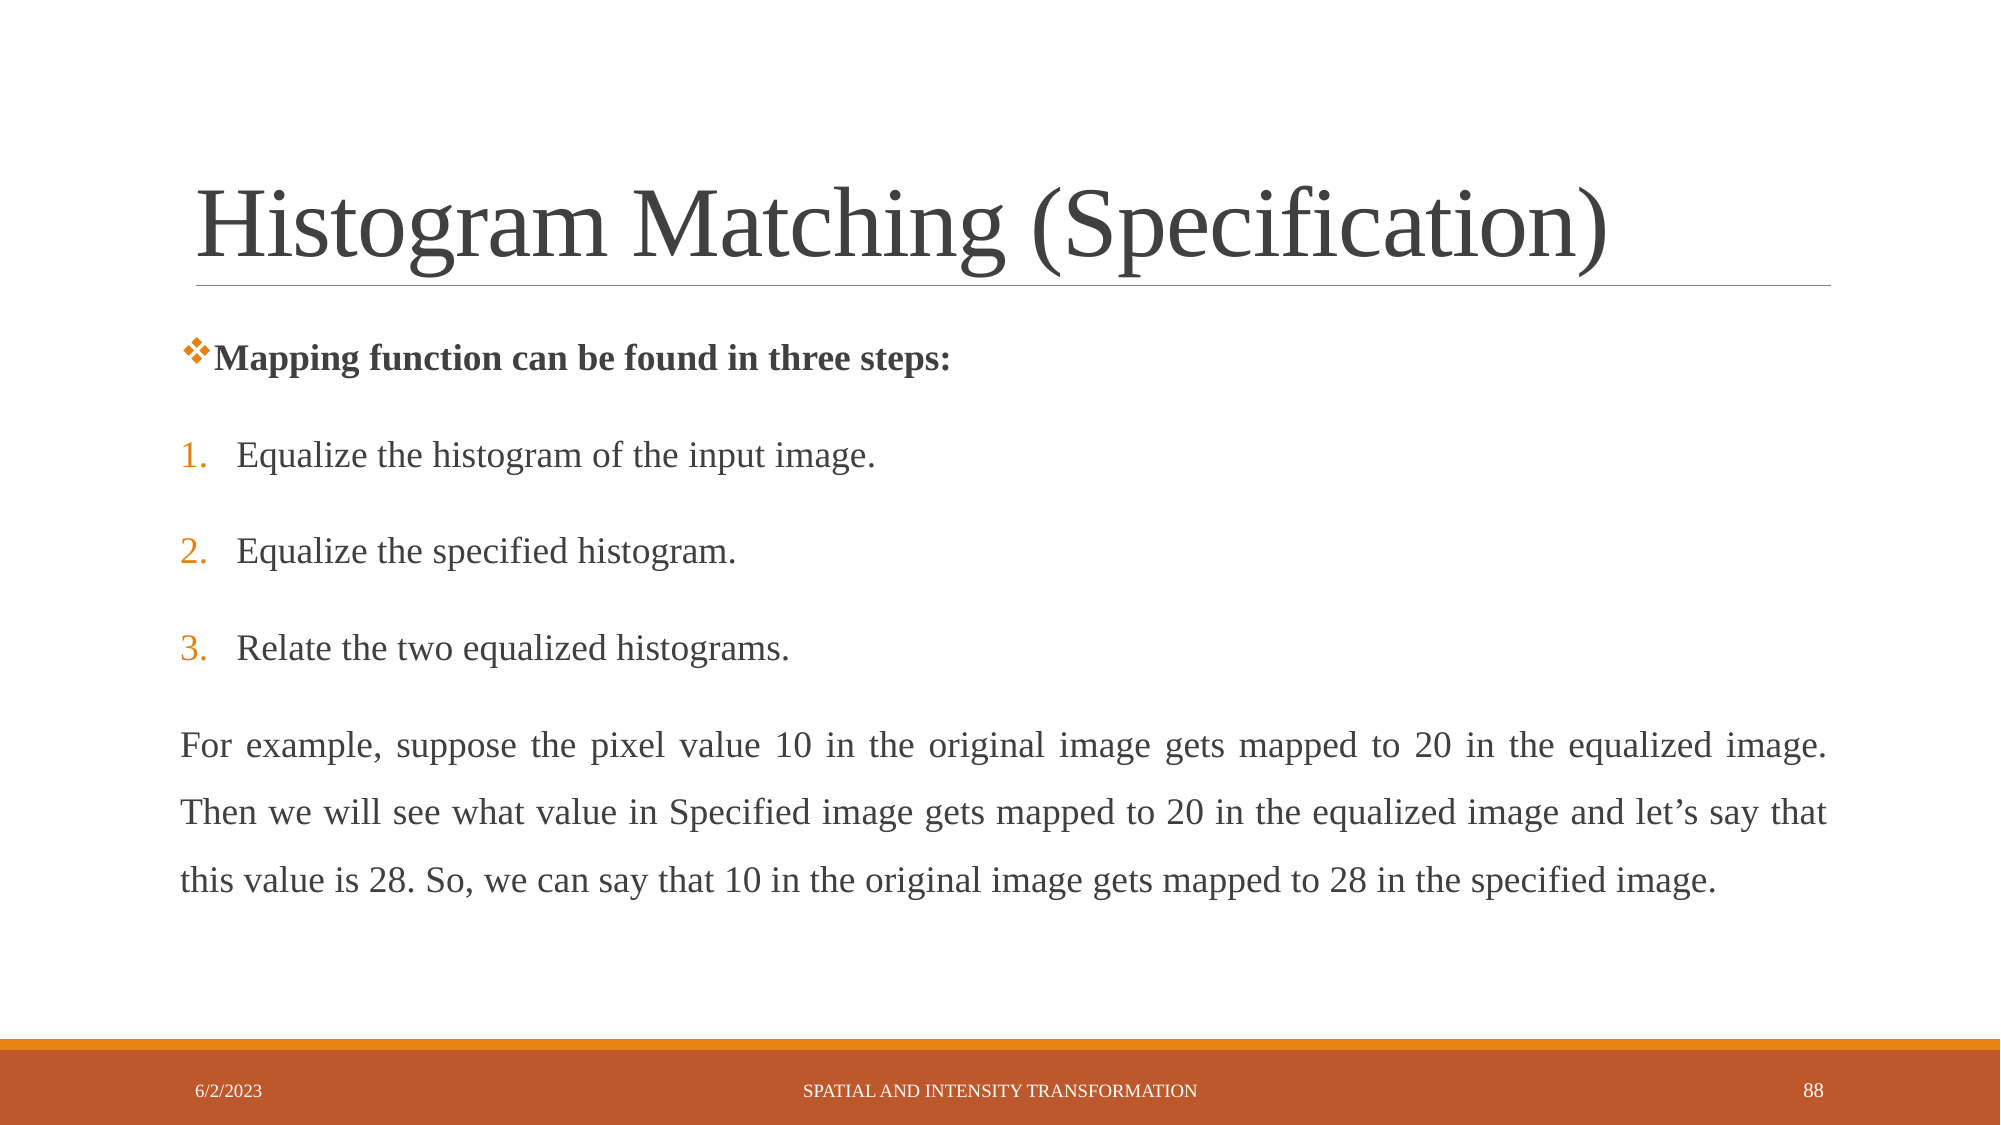

# Histogram Matching (Specification)
Mapping function can be found in three steps:
Equalize the histogram of the input image.
Equalize the specified histogram.
Relate the two equalized histograms.
For example, suppose the pixel value 10 in the original image gets mapped to 20 in the equalized image. Then we will see what value in Specified image gets mapped to 20 in the equalized image and let’s say that this value is 28. So, we can say that 10 in the original image gets mapped to 28 in the specified image.
6/2/2023
Spatial and Intensity Transformation
88